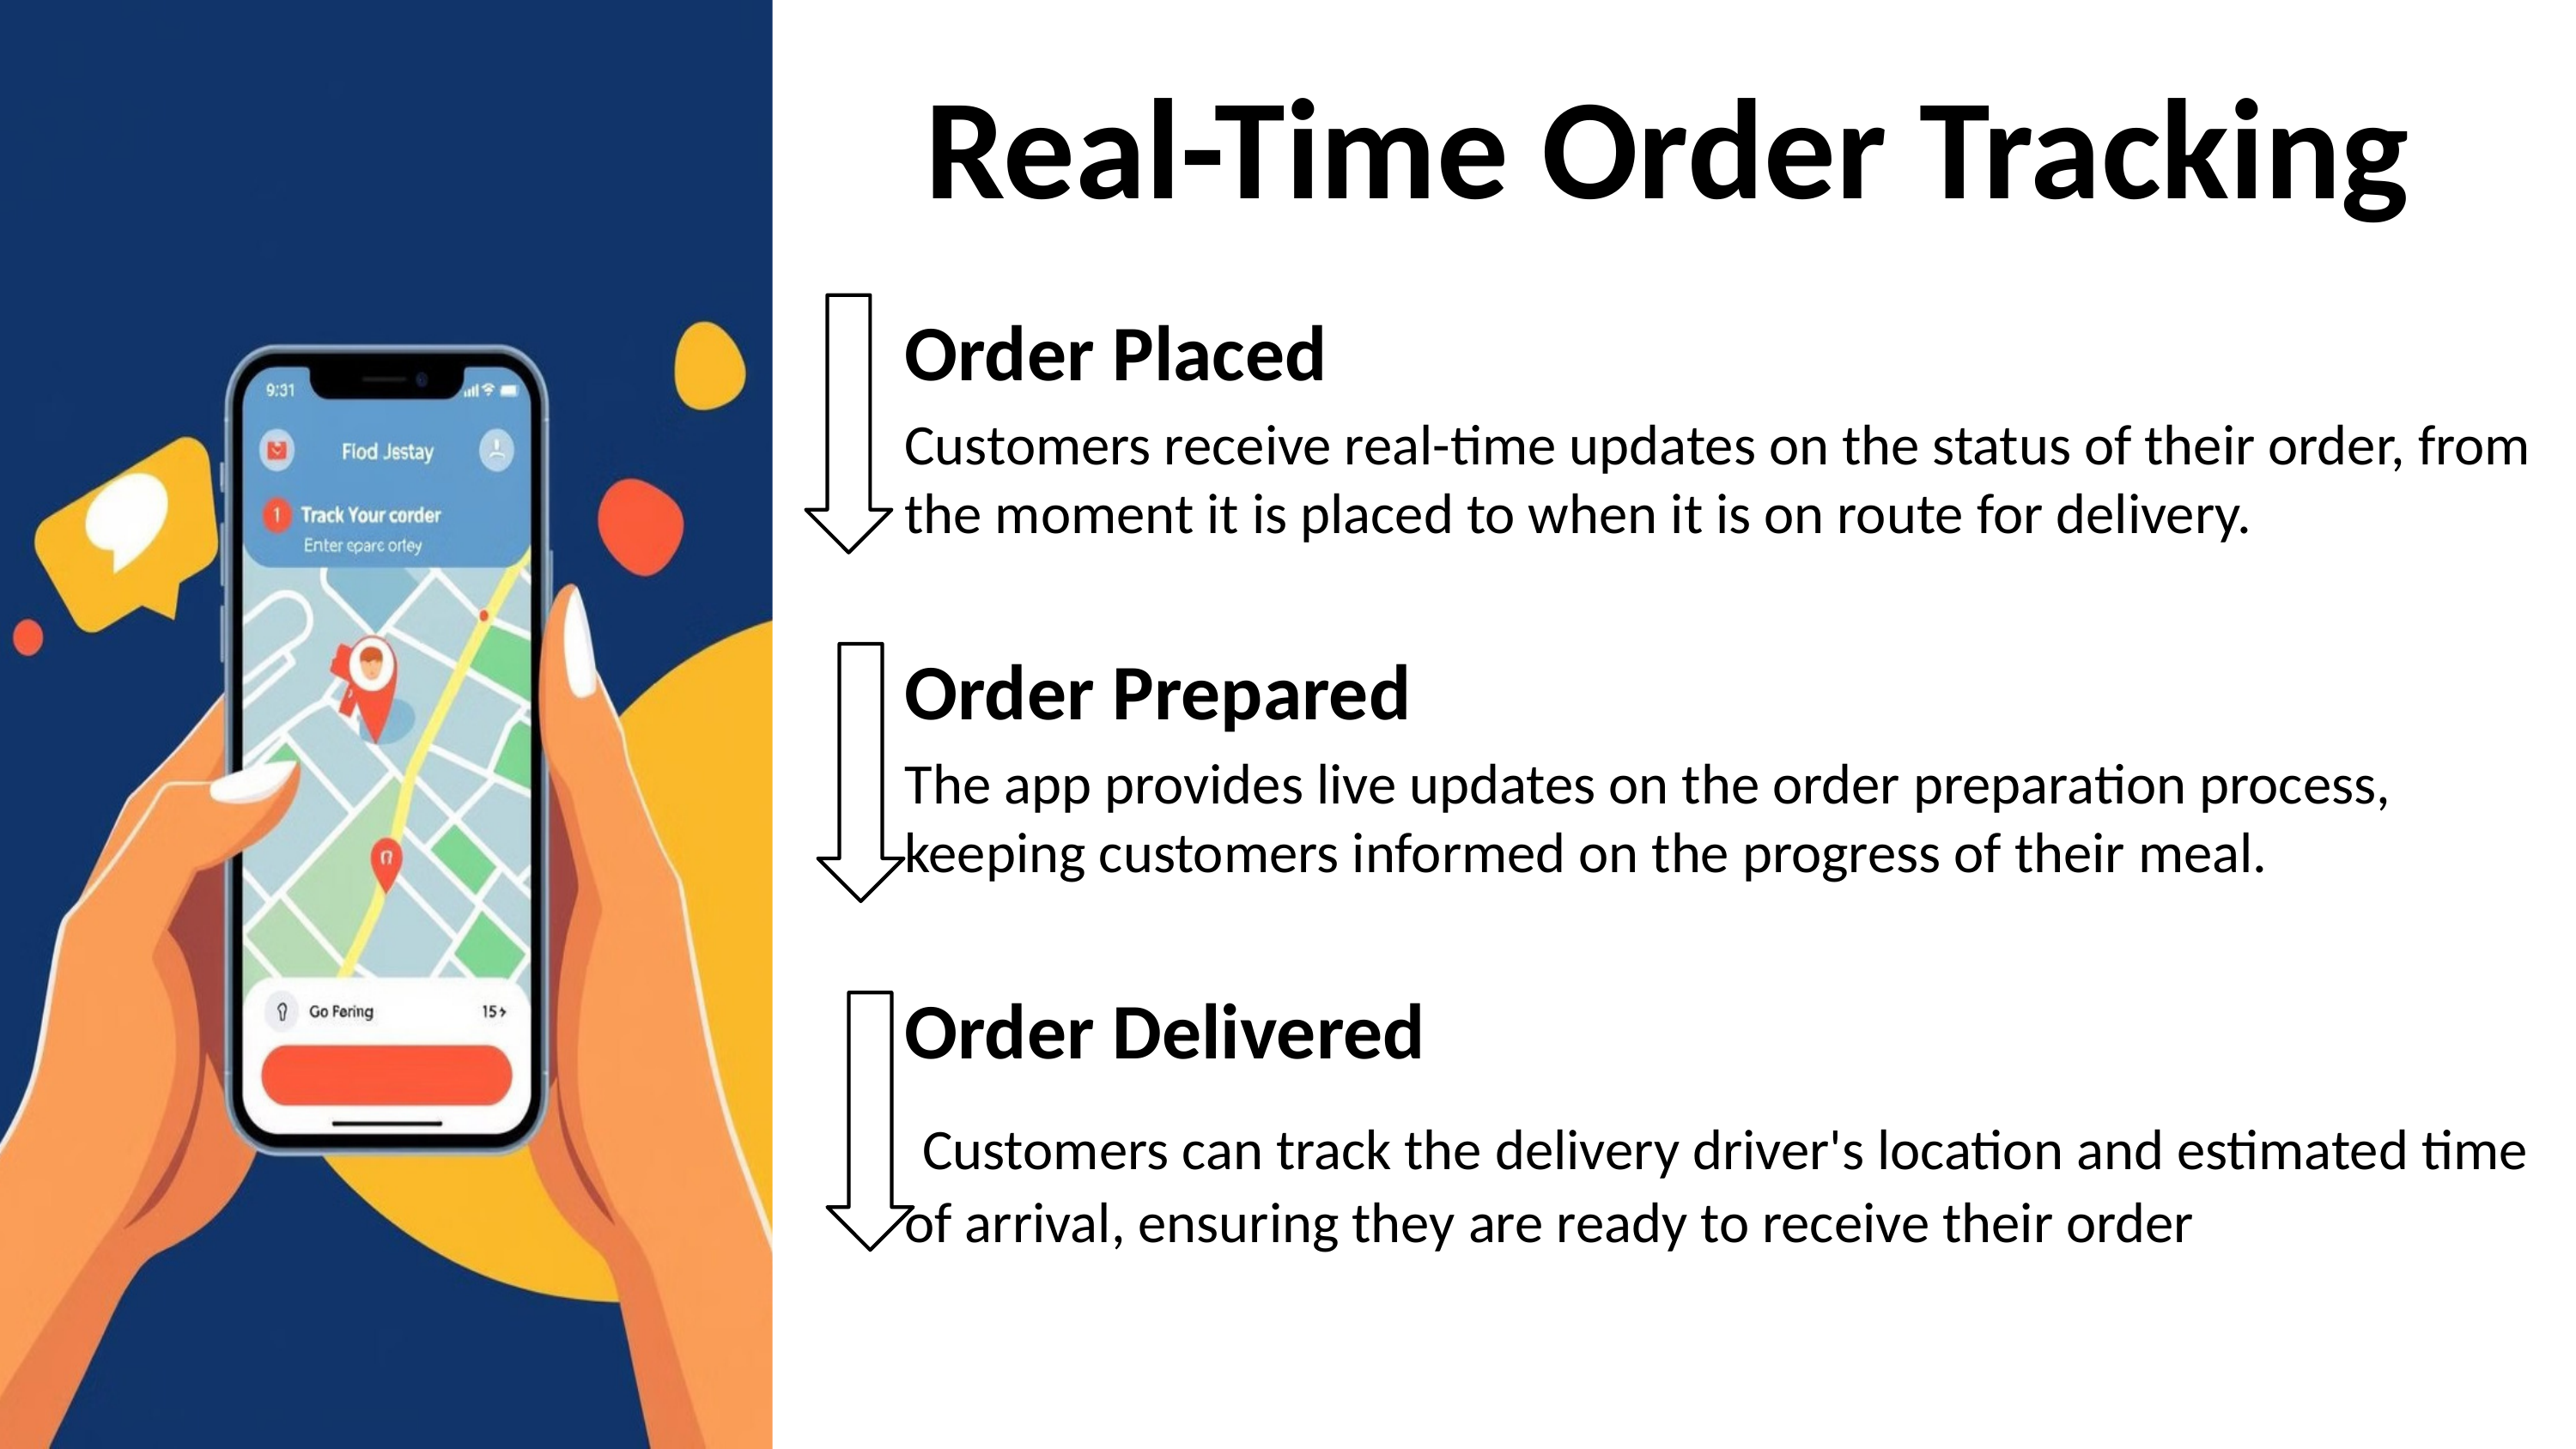

# Real-Time Order Tracking

Order Placed
Customers receive real-time updates on the status of their order, from the moment it is placed to when it is on route for delivery.

Order Prepared
The app provides live updates on the order preparation process, keeping customers informed on the progress of their meal.

Order Delivered
 Customers can track the delivery driver's location and estimated time of arrival, ensuring they are ready to receive their order